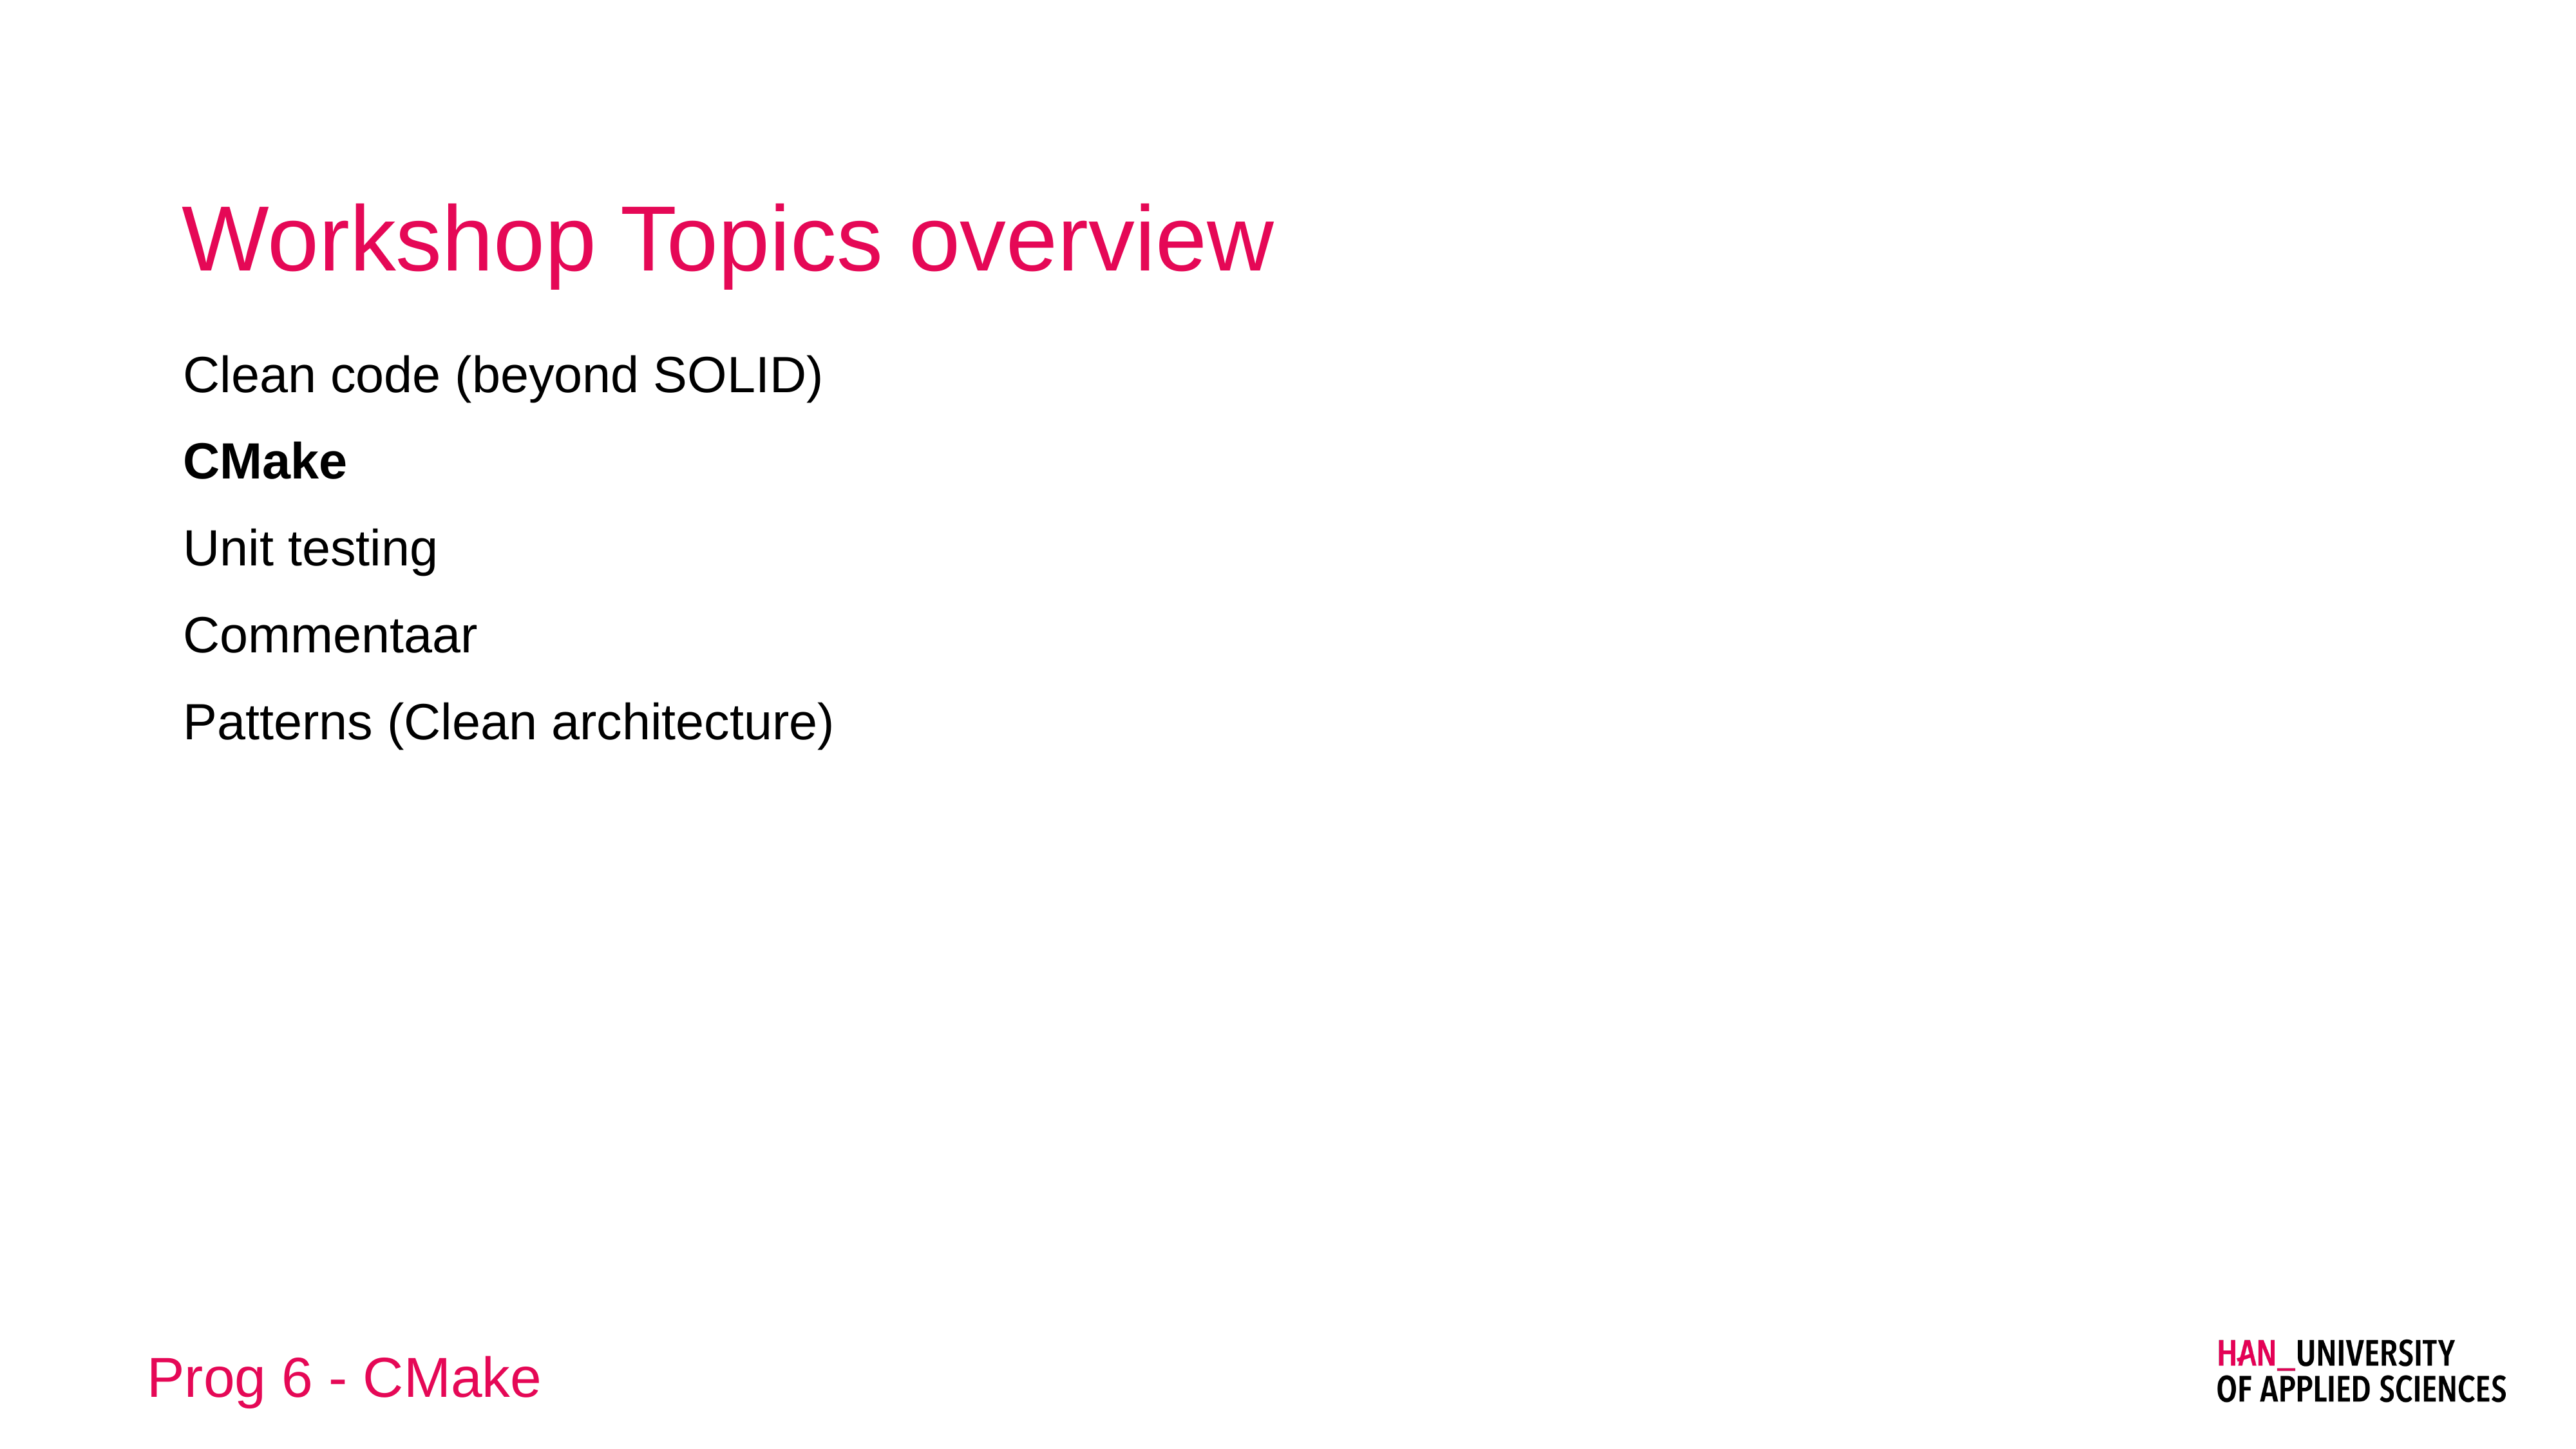

# Workshop Topics overview
Clean code (beyond SOLID)
CMake
Unit testing
Commentaar
Patterns (Clean architecture)